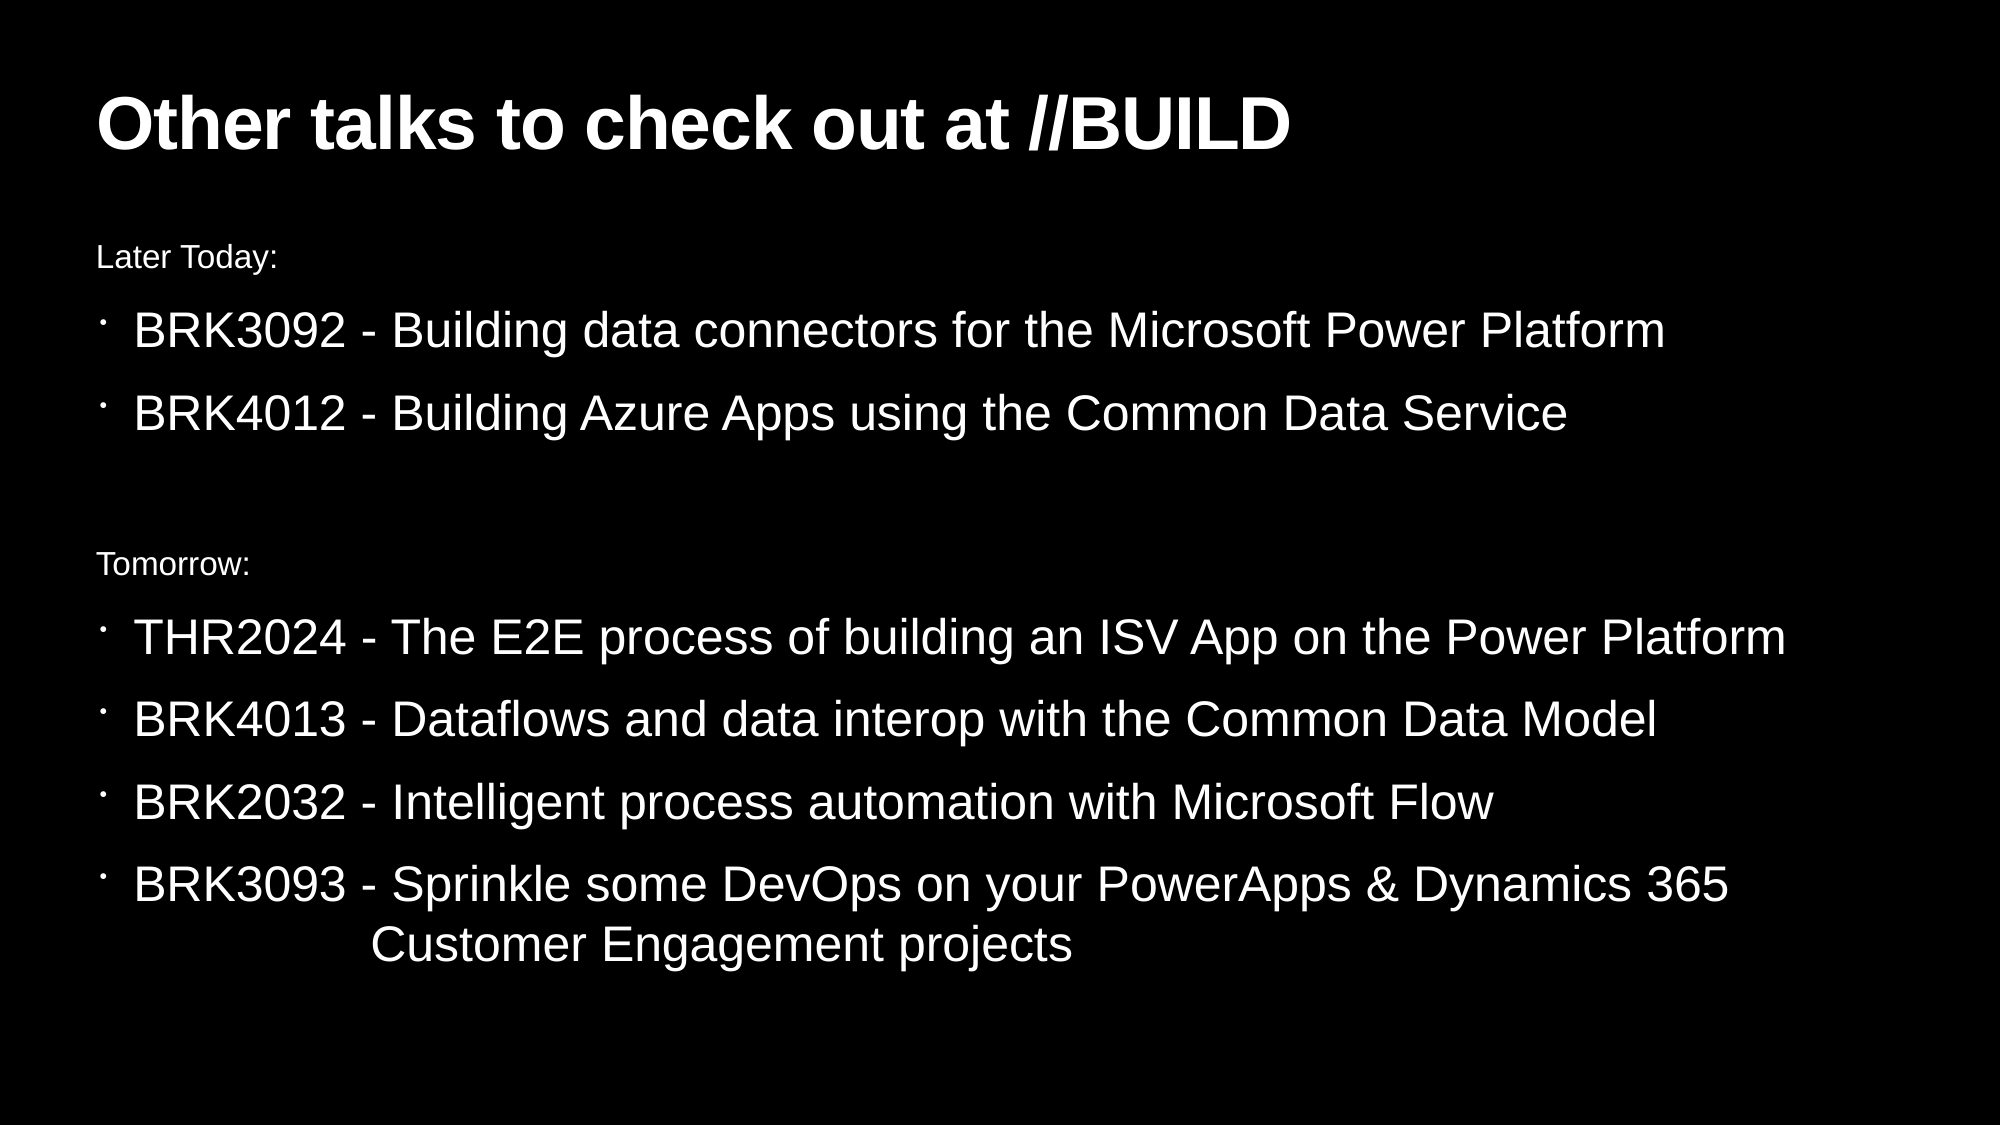

# Other talks to check out at //BUILD
Later Today:
BRK3092 - Building data connectors for the Microsoft Power Platform
BRK4012 - Building Azure Apps using the Common Data Service

Tomorrow:
THR2024 - The E2E process of building an ISV App on the Power Platform
BRK4013 - Dataflows and data interop with the Common Data Model
BRK2032 - Intelligent process automation with Microsoft Flow
BRK3093 - Sprinkle some DevOps on your PowerApps & Dynamics 365
                 Customer Engagement projects